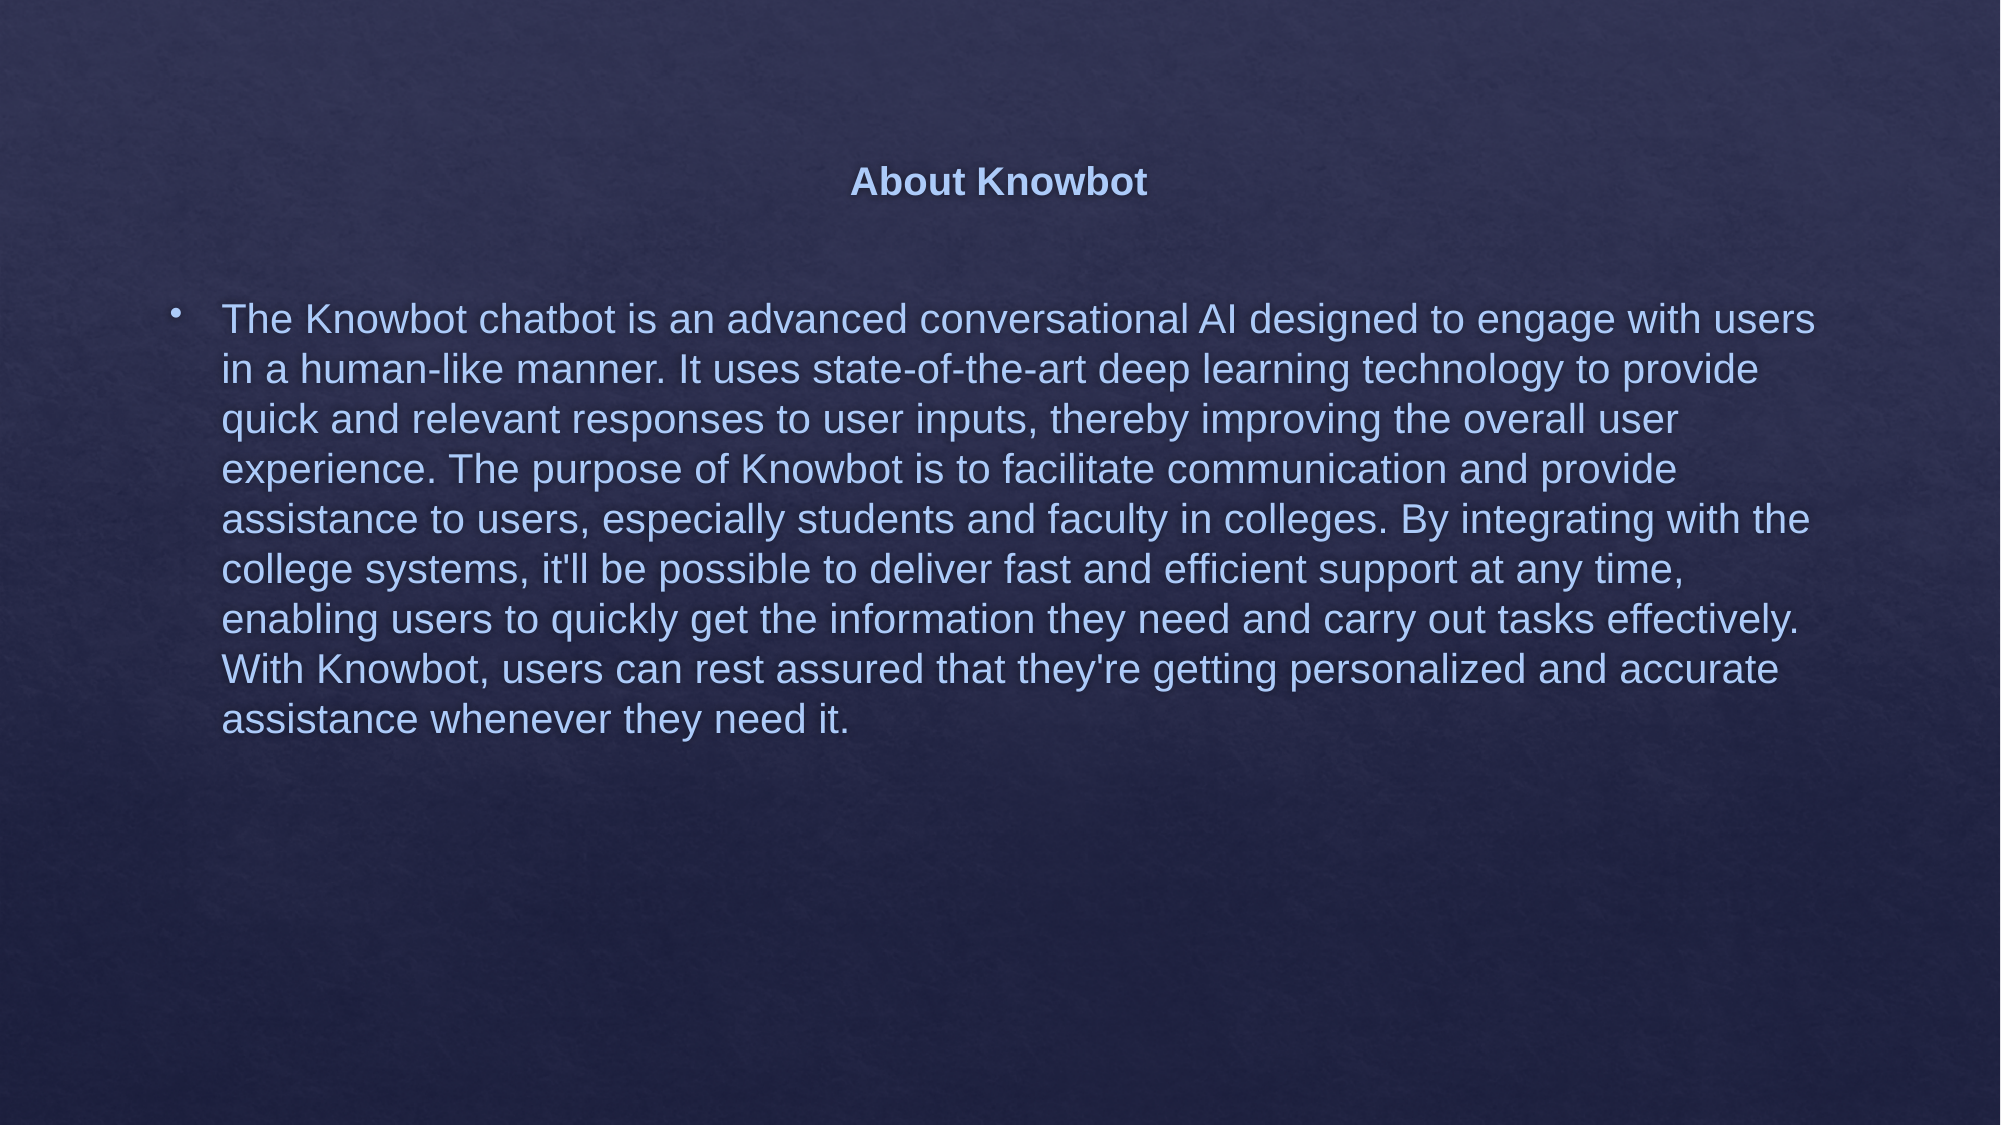

# About Knowbot
The Knowbot chatbot is an advanced conversational AI designed to engage with users in a human-like manner. It uses state-of-the-art deep learning technology to provide quick and relevant responses to user inputs, thereby improving the overall user experience. The purpose of Knowbot is to facilitate communication and provide assistance to users, especially students and faculty in colleges. By integrating with the college systems, it'll be possible to deliver fast and efficient support at any time, enabling users to quickly get the information they need and carry out tasks effectively. With Knowbot, users can rest assured that they're getting personalized and accurate assistance whenever they need it.